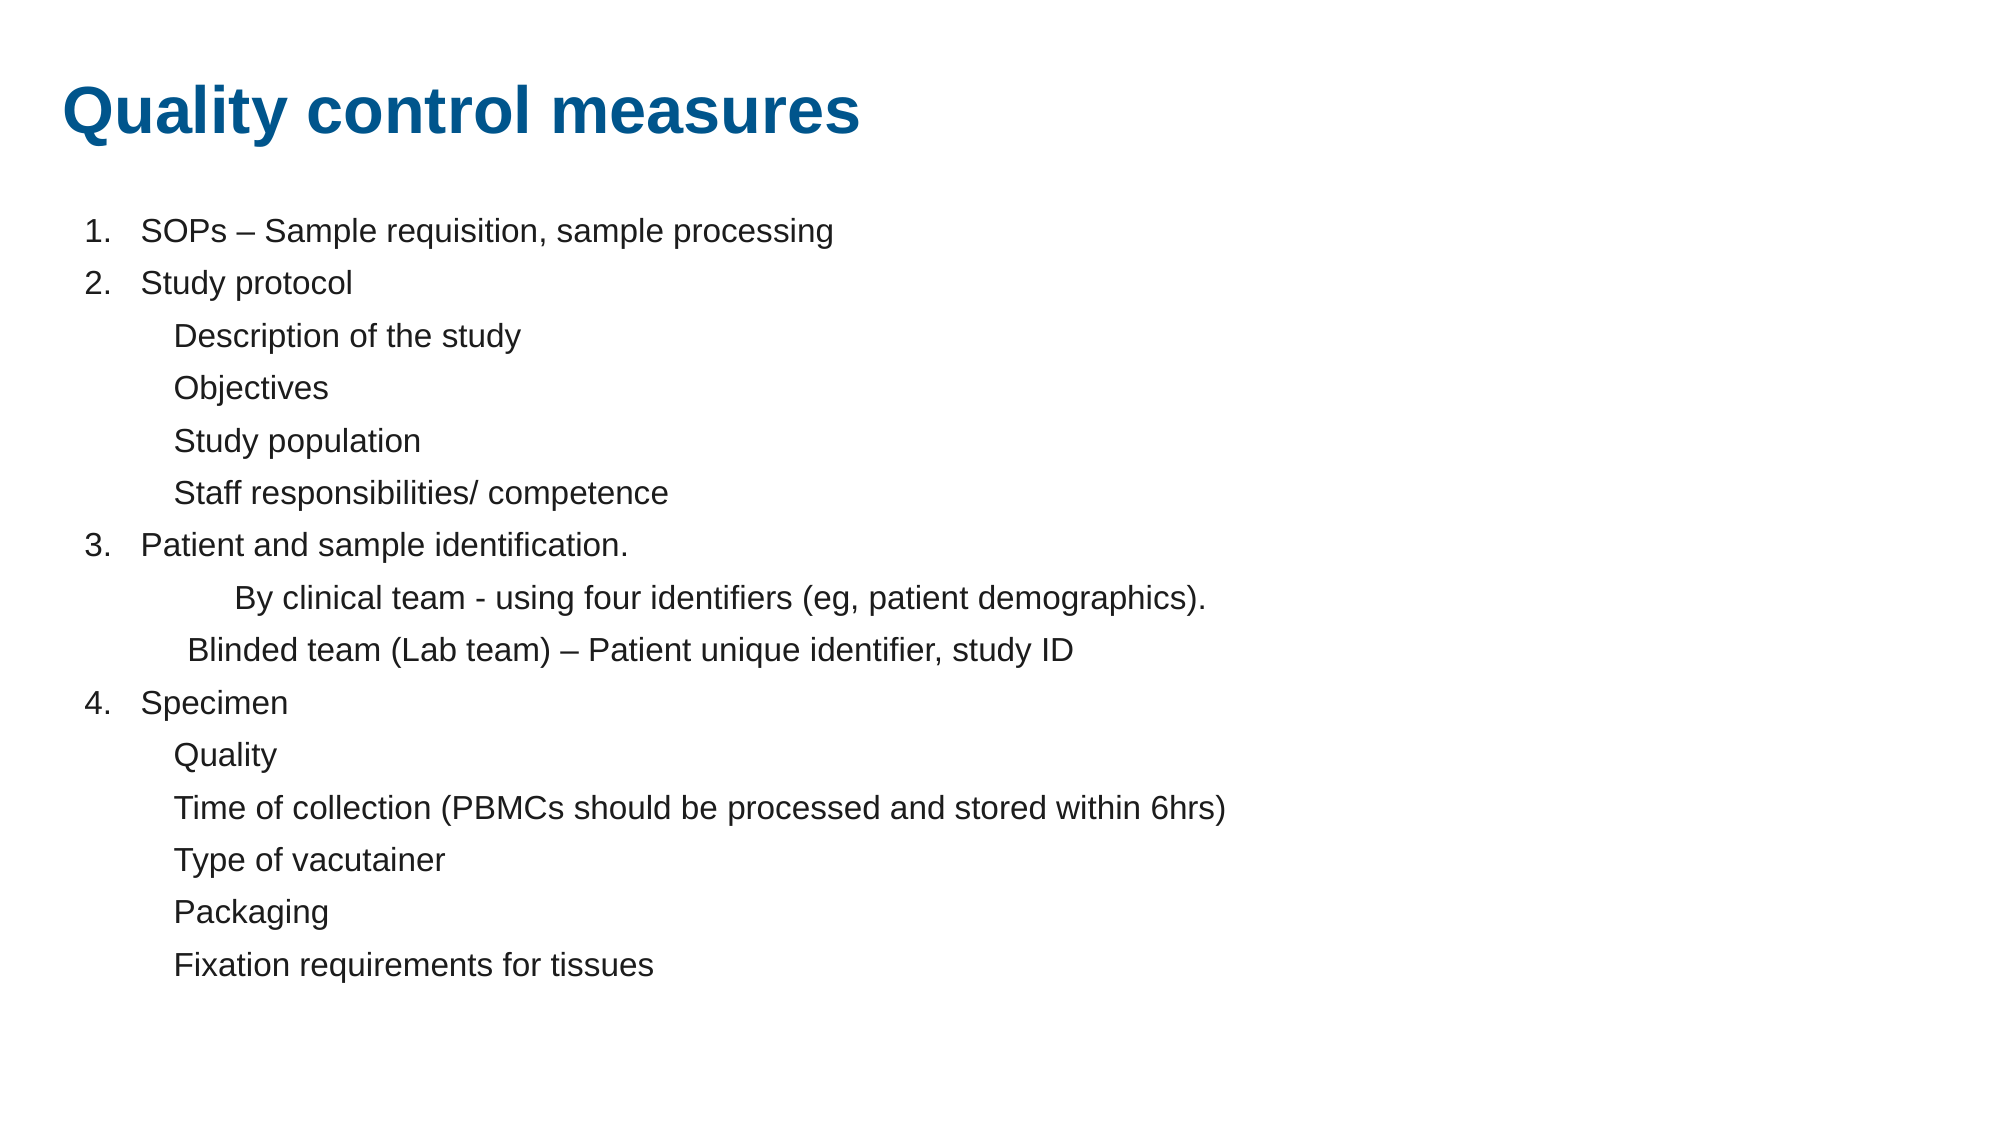

# Quality control measures
SOPs – Sample requisition, sample processing
Study protocol
Description of the study
Objectives
Study population
Staff responsibilities/ competence
Patient and sample identification.
	By clinical team - using four identifiers (eg, patient demographics).
Blinded team (Lab team) – Patient unique identifier, study ID
Specimen
Quality
Time of collection (PBMCs should be processed and stored within 6hrs)
Type of vacutainer
Packaging
Fixation requirements for tissues